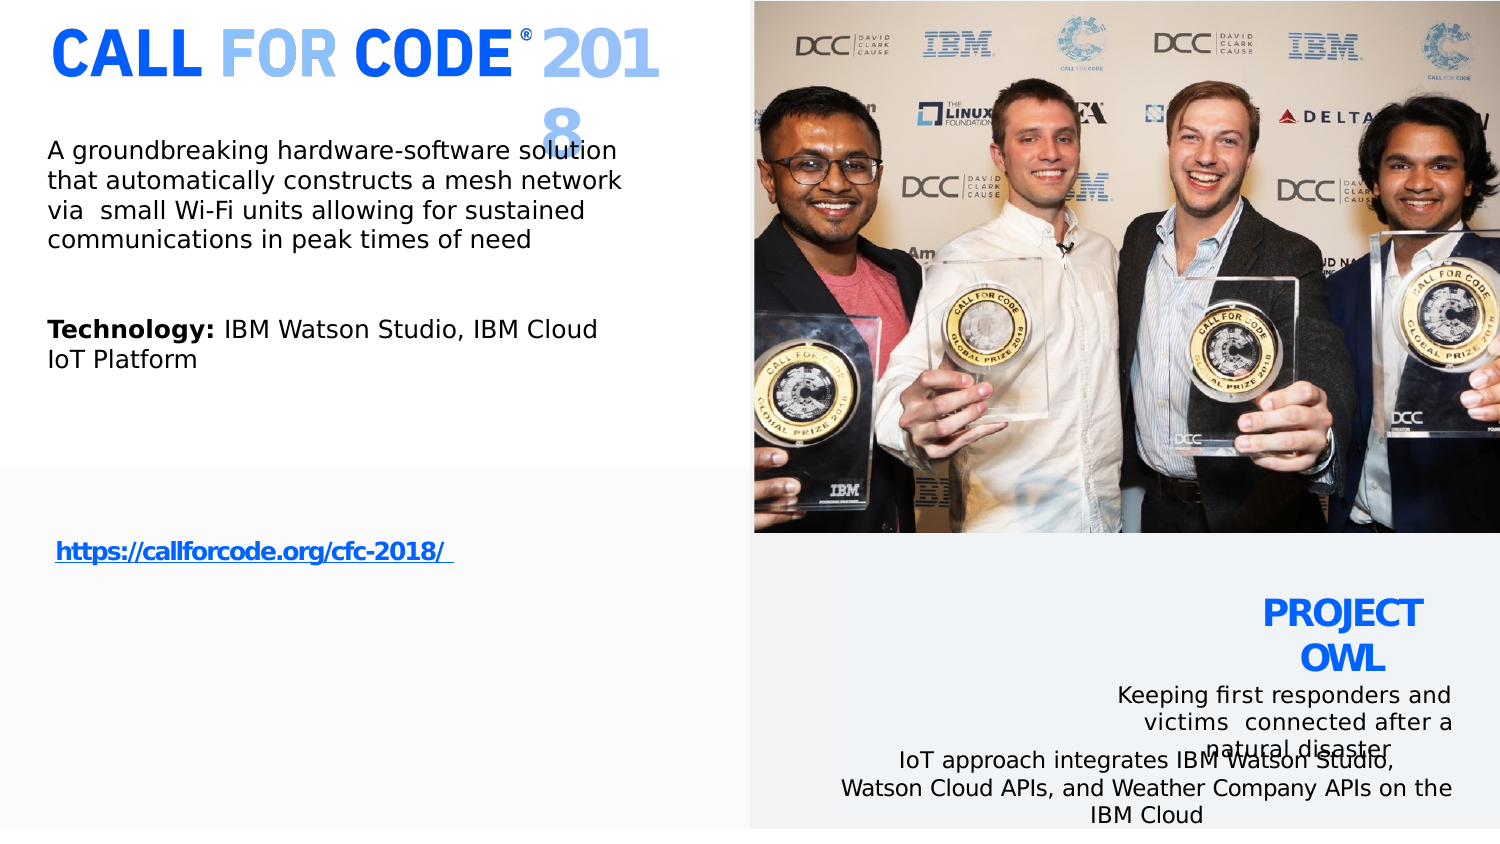

# 2018
A groundbreaking hardware-software solution that automatically constructs a mesh network via  small Wi-Fi units allowing for sustained communications in peak times of need

Technology: IBM Watson Studio, IBM Cloud IoT Platform
https://callforcode.org/cfc-2018/
PROJECT OWL
Keeping first responders and victims  connected after a natural disaster
IoT approach integrates IBM Watson Studio,
Watson Cloud APIs, and Weather Company APIs on the IBM Cloud
5